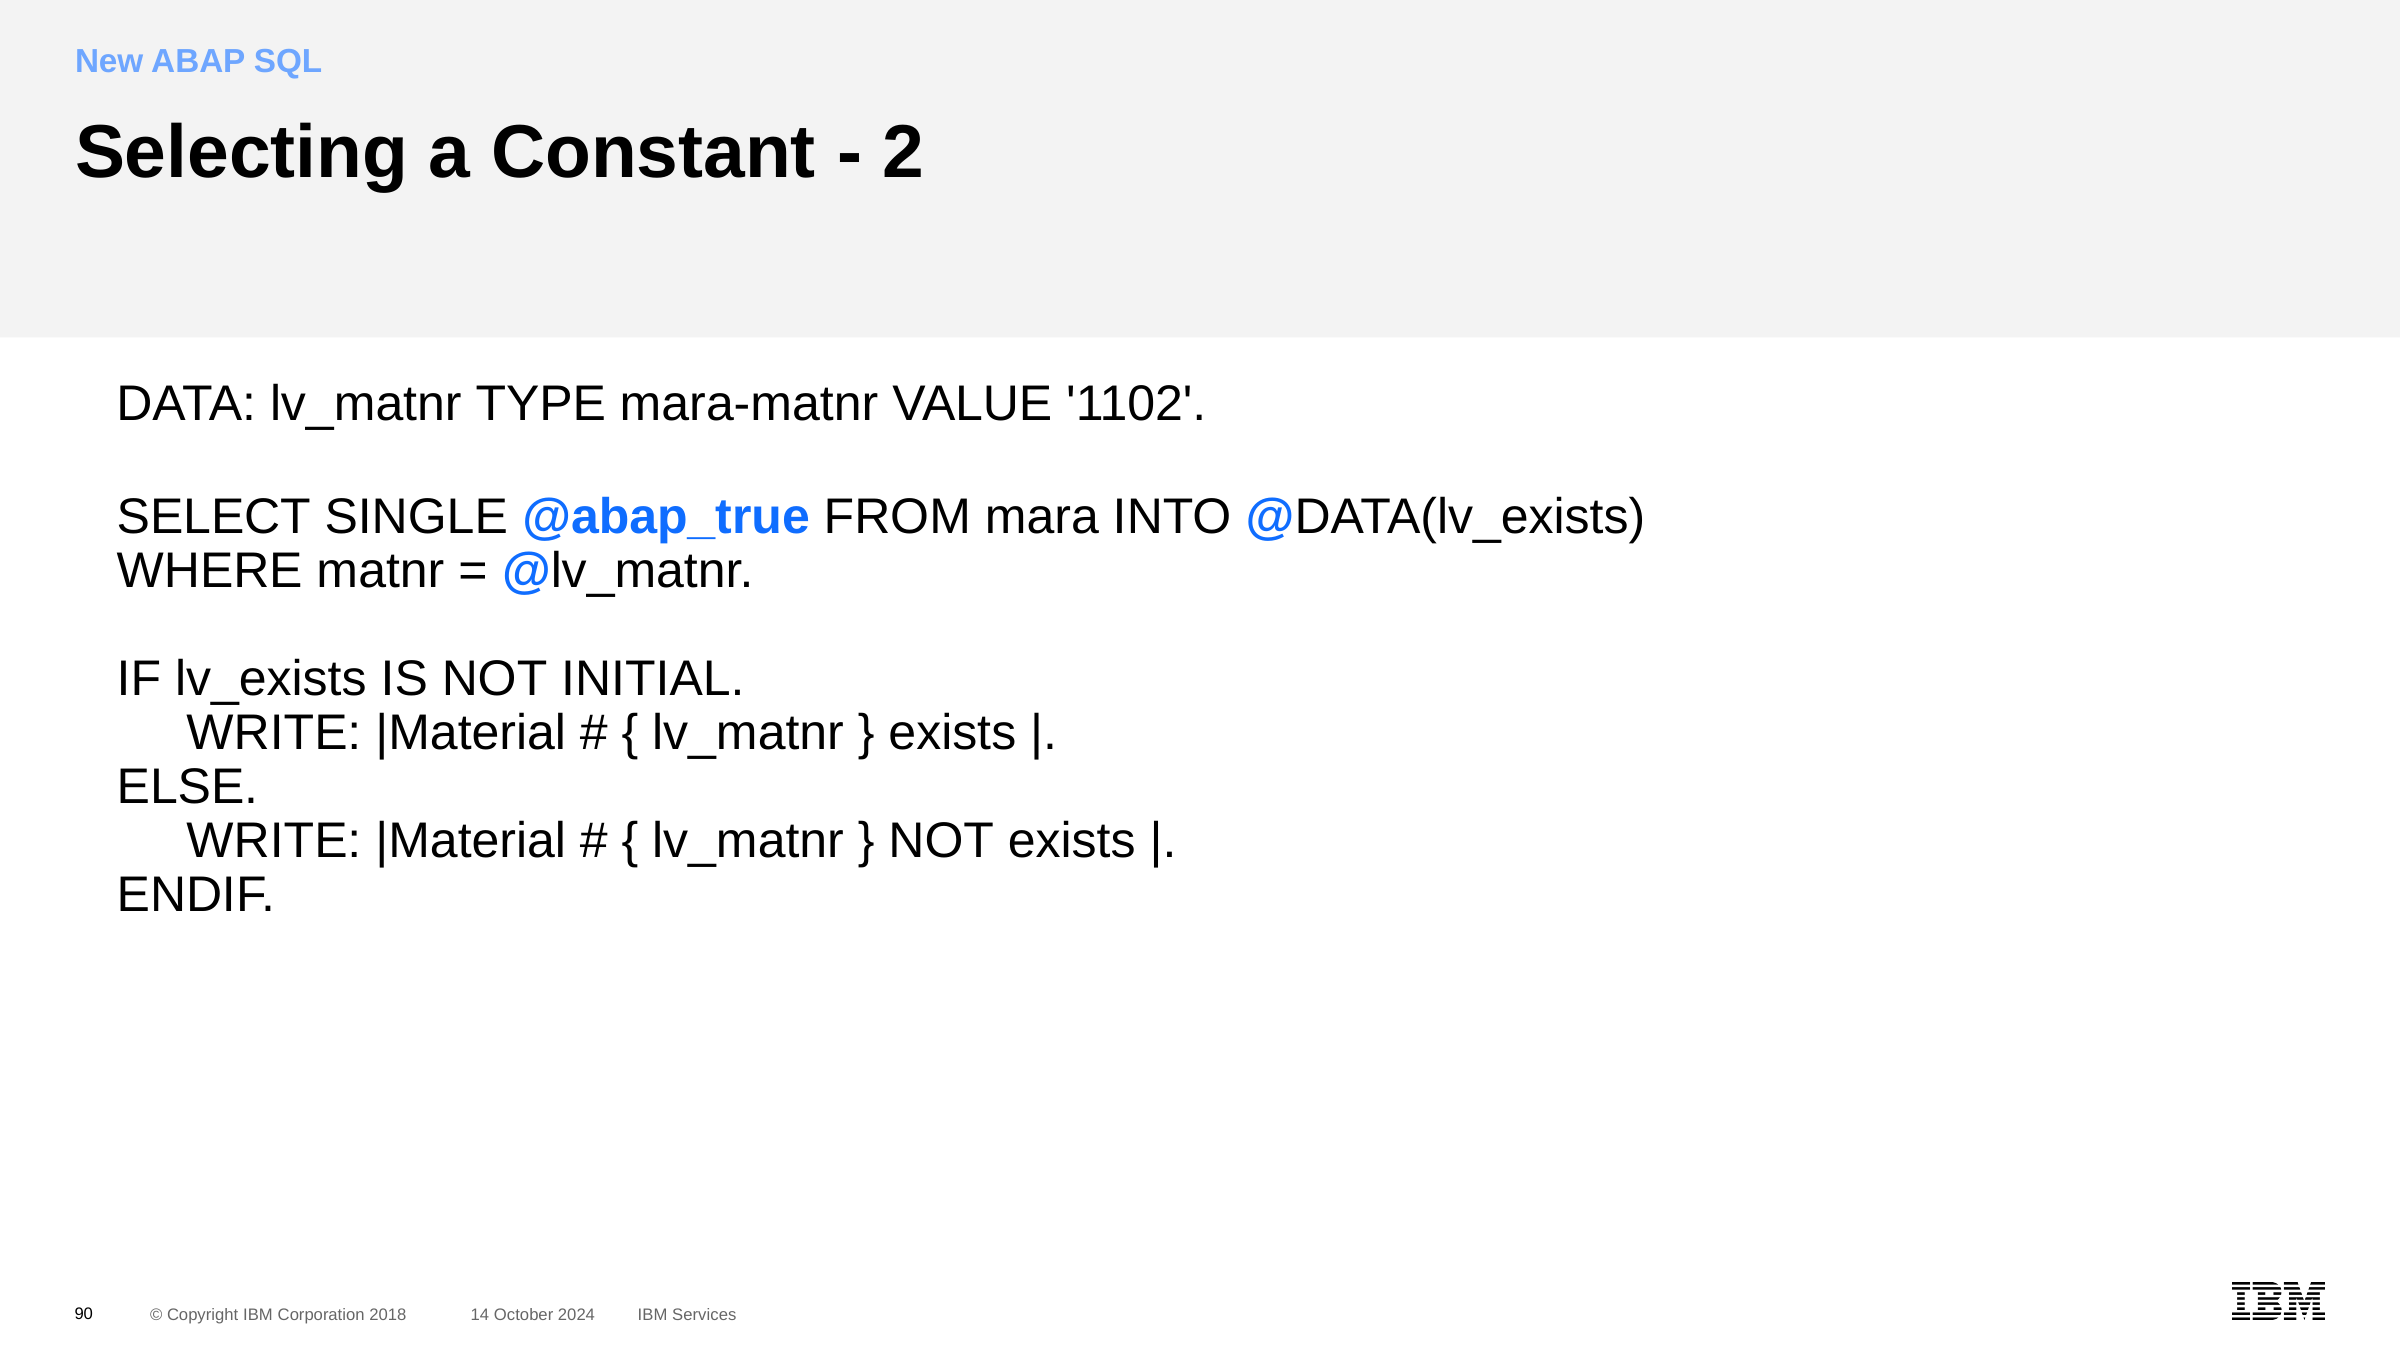

New ABAP SQL

# Selecting a Constant - 2 DATA: lv_matnr TYPE mara-matnr VALUE '1102'. SELECT SINGLE @abap_true FROM mara INTO @DATA(lv_exists)    WHERE matnr = @lv_matnr.    IF lv_exists IS NOT INITIAL.         WRITE: |Material # { lv_matnr } exists |.    ELSE.         WRITE: |Material # { lv_matnr } NOT exists |.    ENDIF.